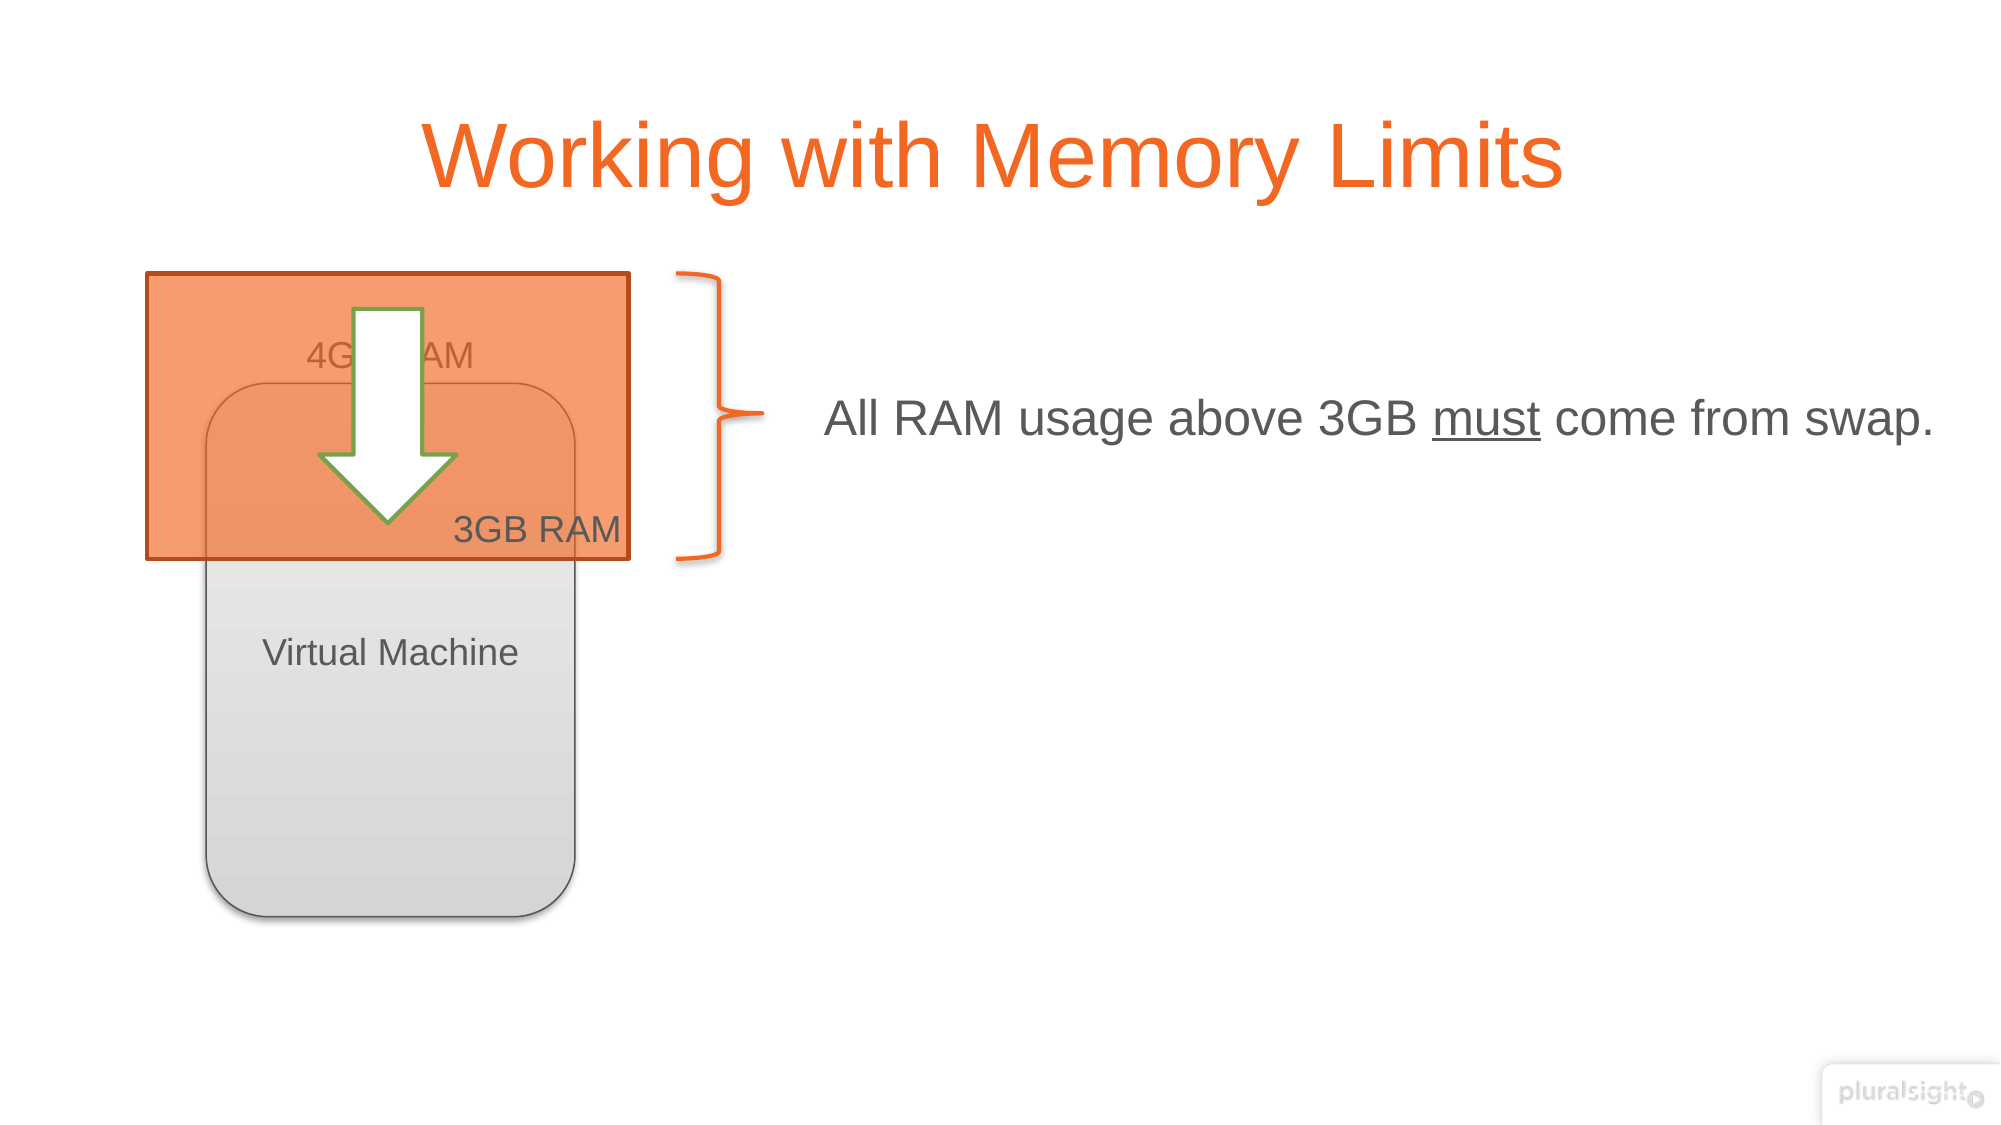

# Working with Memory Limits

4GB RAM
All RAM usage above 3GB must come from swap.
Virtual Machine
3GB RAM